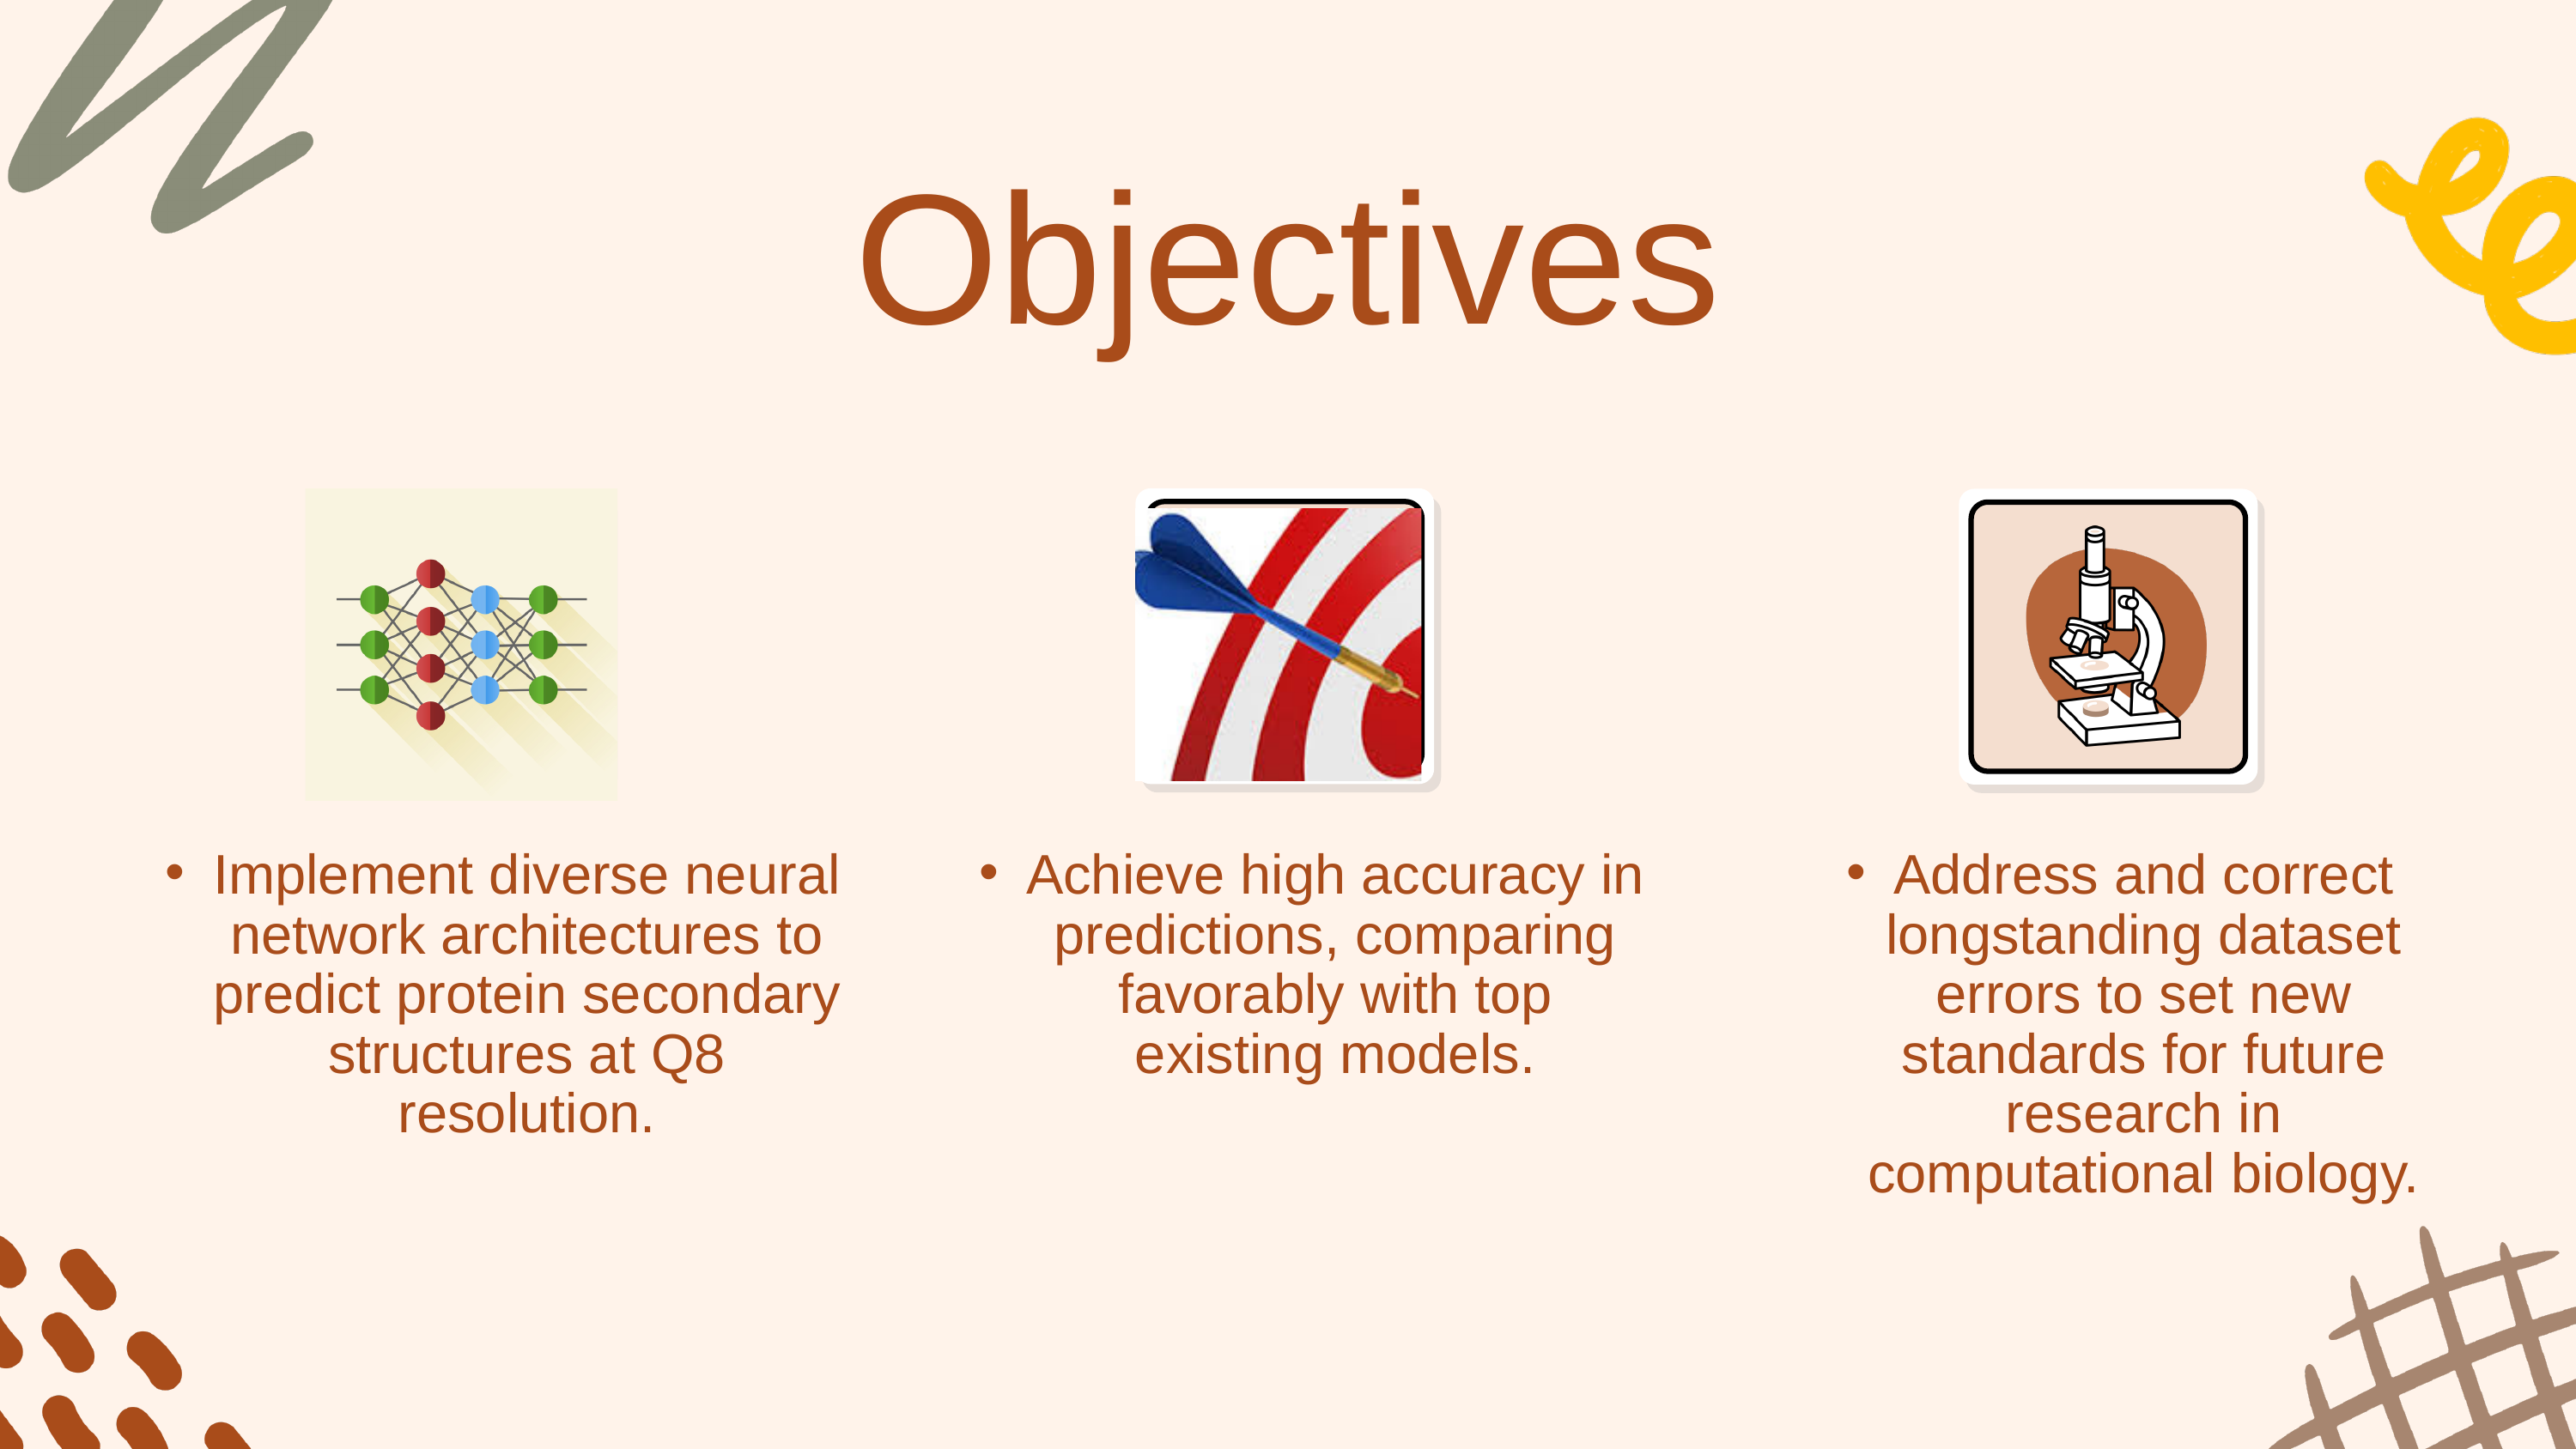

Objectives

Implement diverse neural network architectures to predict protein secondary structures at Q8 resolution.
Achieve high accuracy in predictions, comparing favorably with top existing models.

Address and correct longstanding dataset errors to set new standards for future research in computational biology.